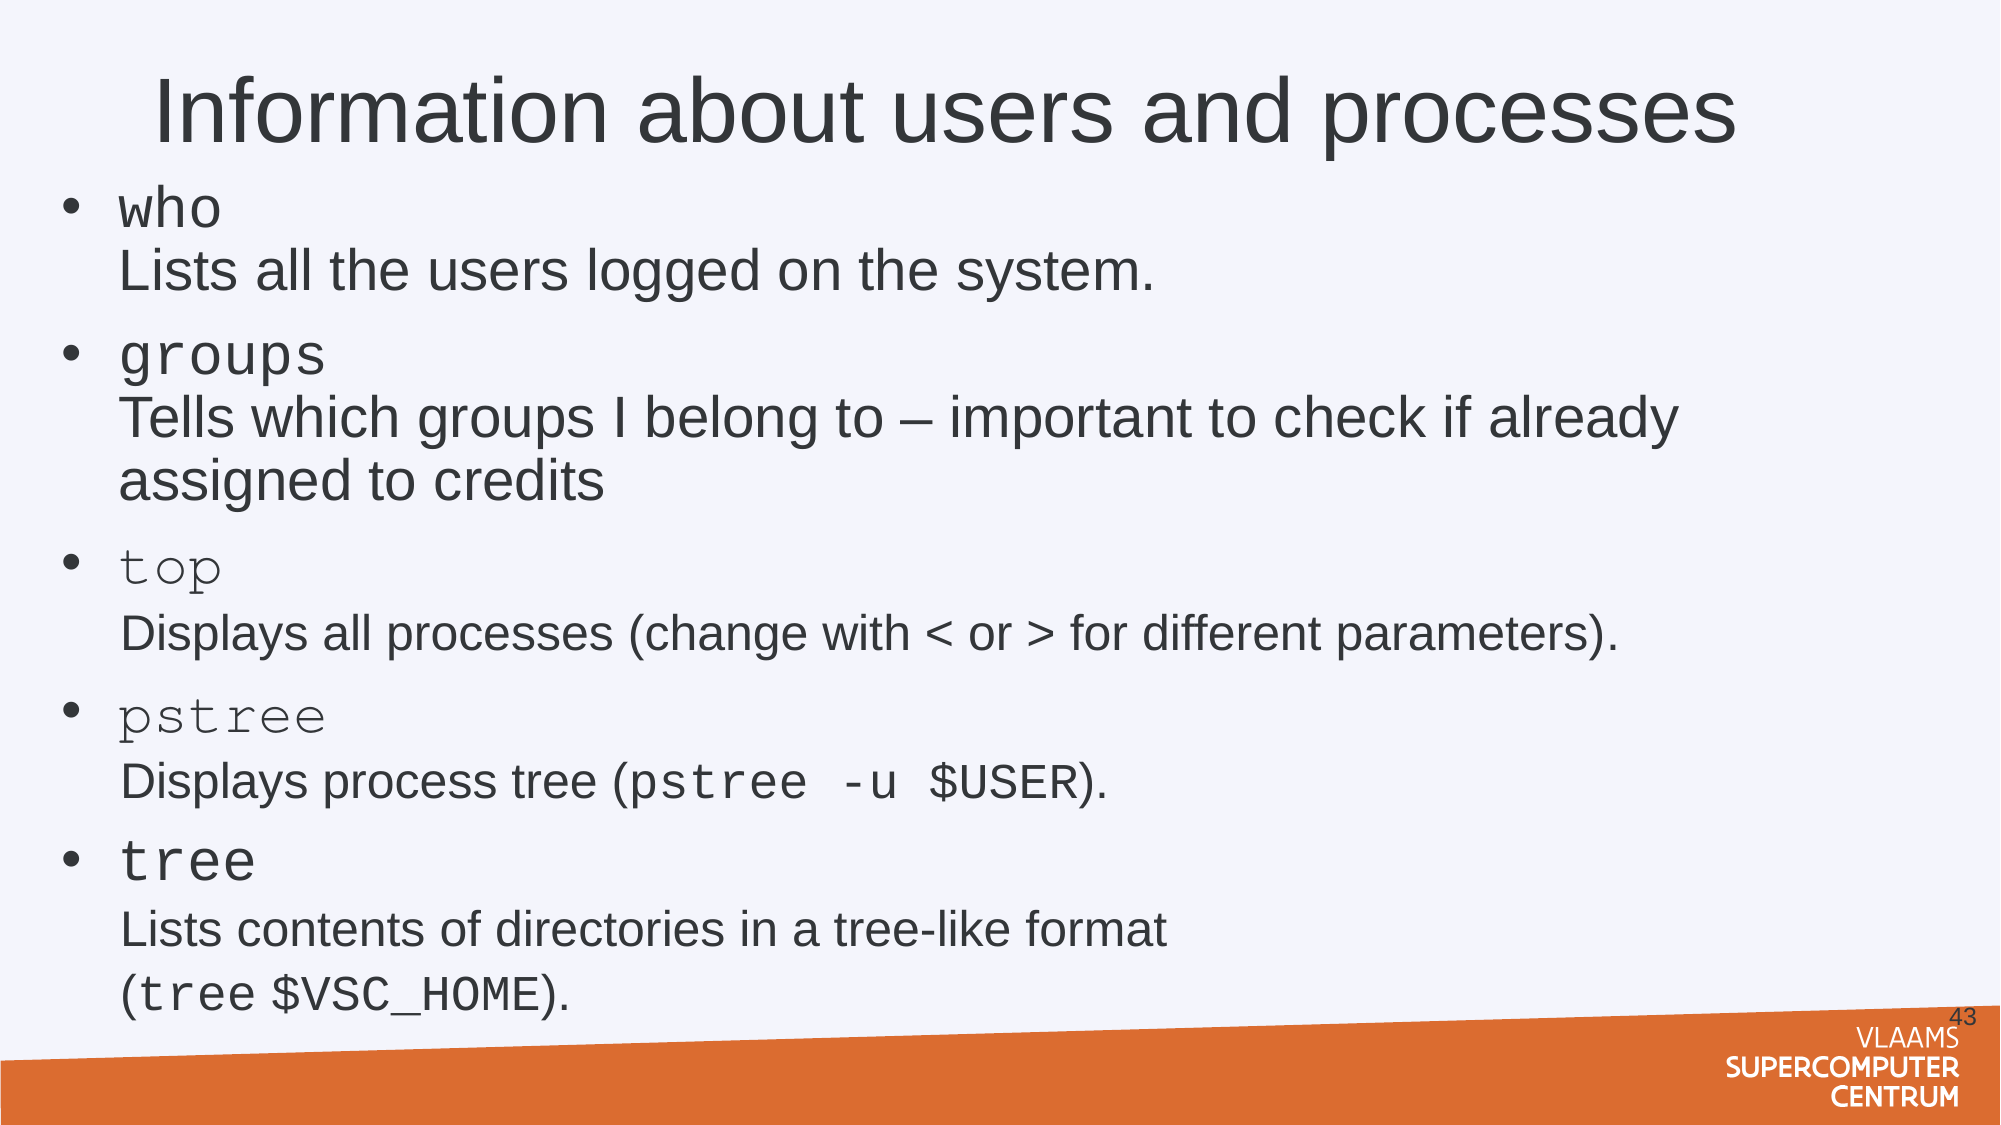

# Information about users and processes
who
Lists all the users logged on the system.
groups
Tells which groups I belong to – important to check if already assigned to credits
top
Displays all processes (change with < or > for different parameters).
pstree
Displays process tree (pstree -u $USER).
tree
Lists contents of directories in a tree-like format
(tree $VSC_HOME).
43